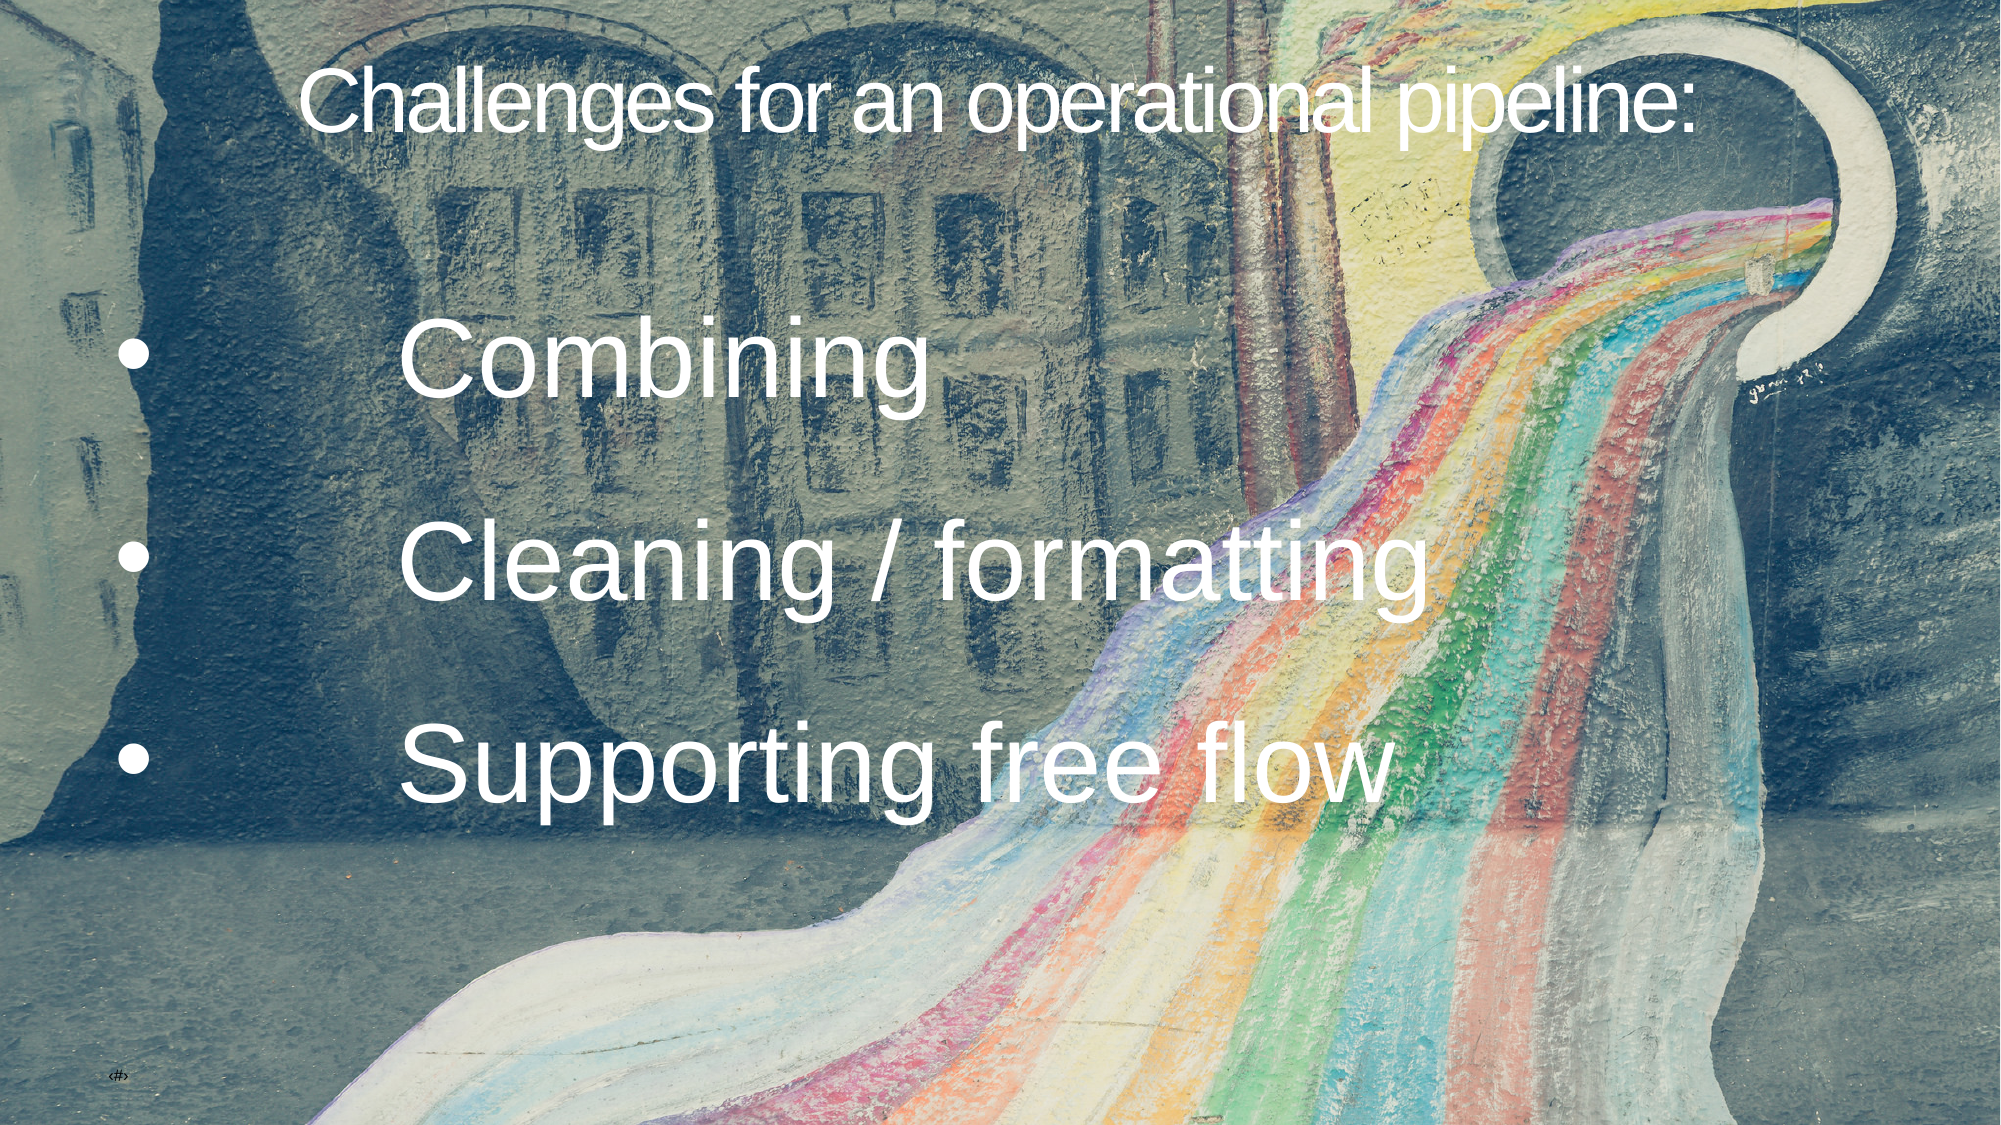

# Challenges for an operational pipeline:
Combining
Cleaning / formatting
Supporting free flow